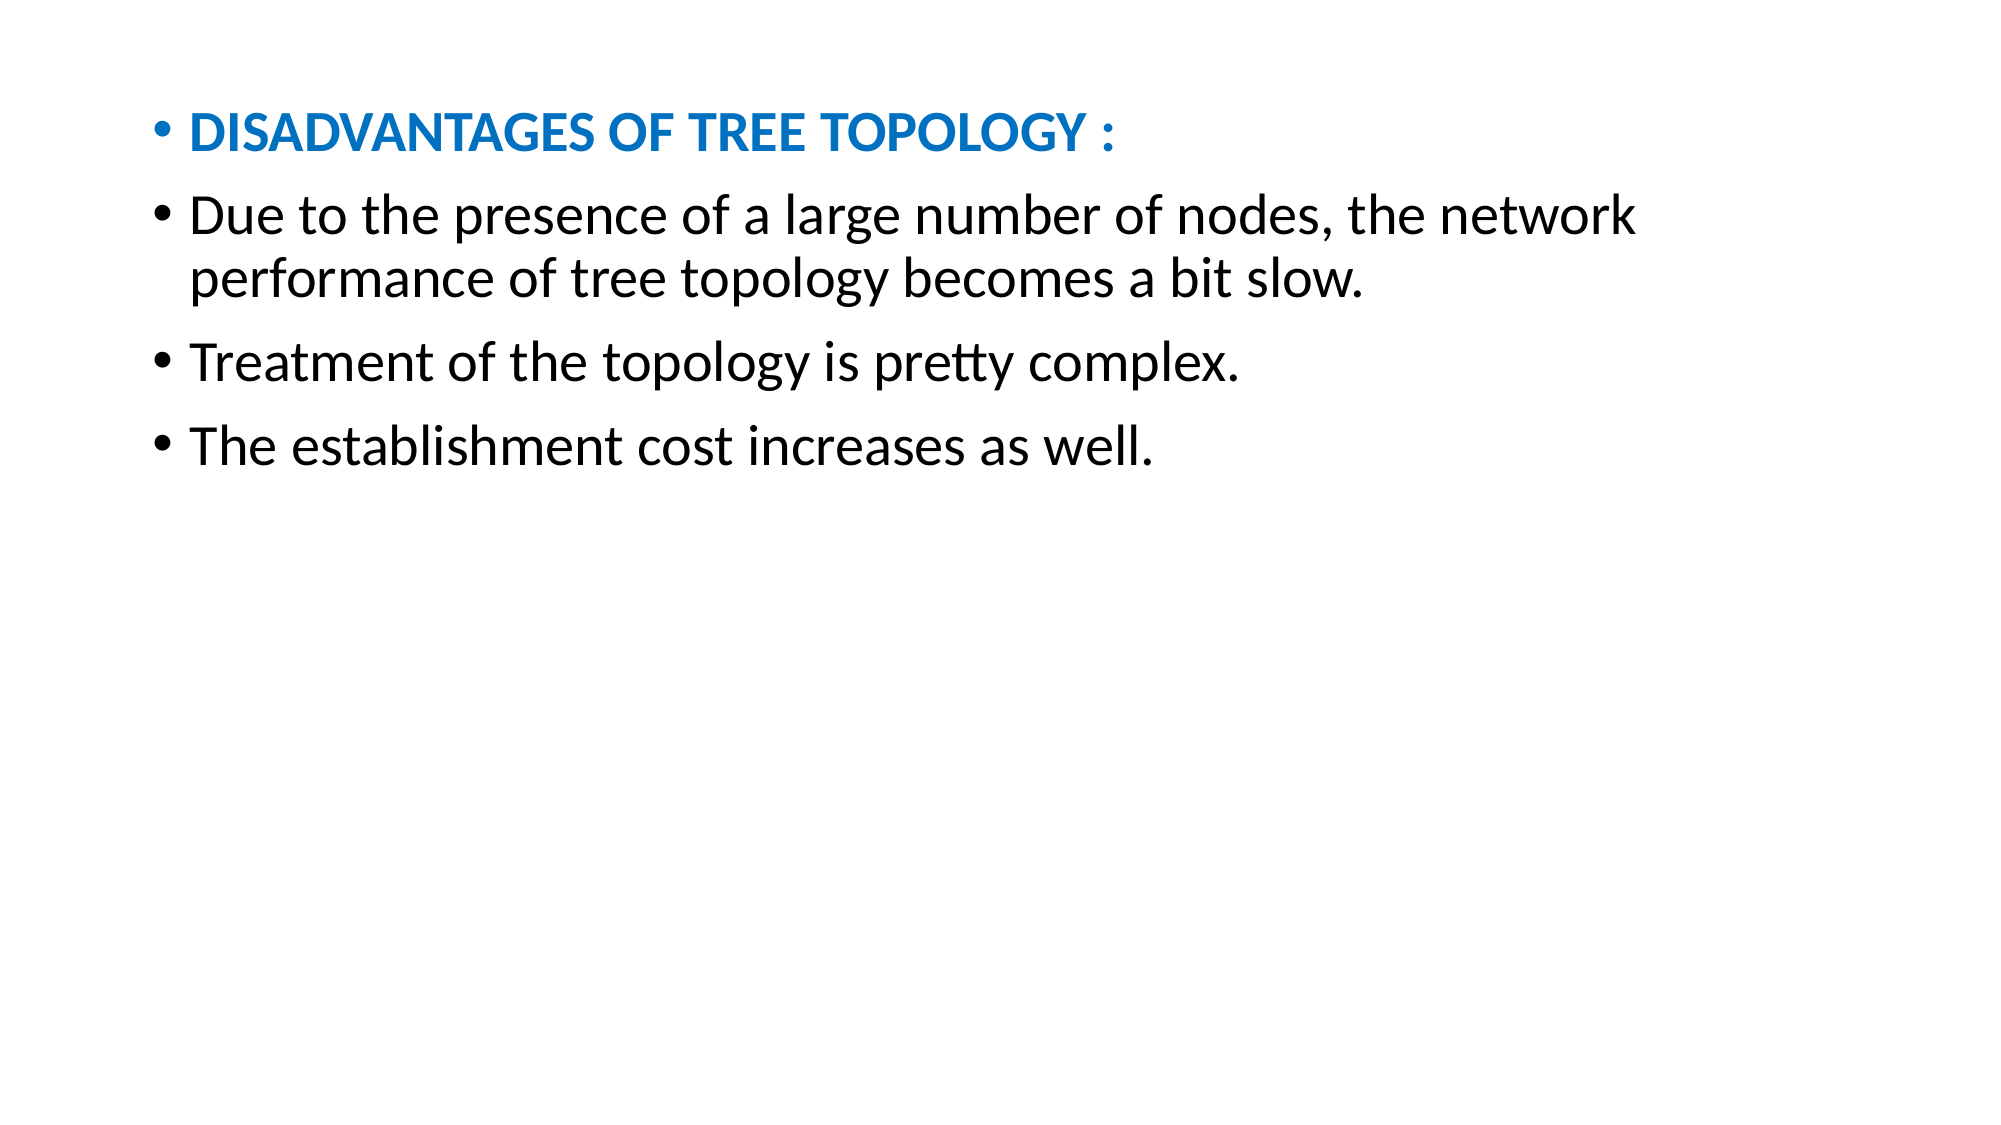

DISADVANTAGES OF TREE TOPOLOGY :
Due to the presence of a large number of nodes, the network performance of tree topology becomes a bit slow.
Treatment of the topology is pretty complex.
The establishment cost increases as well.